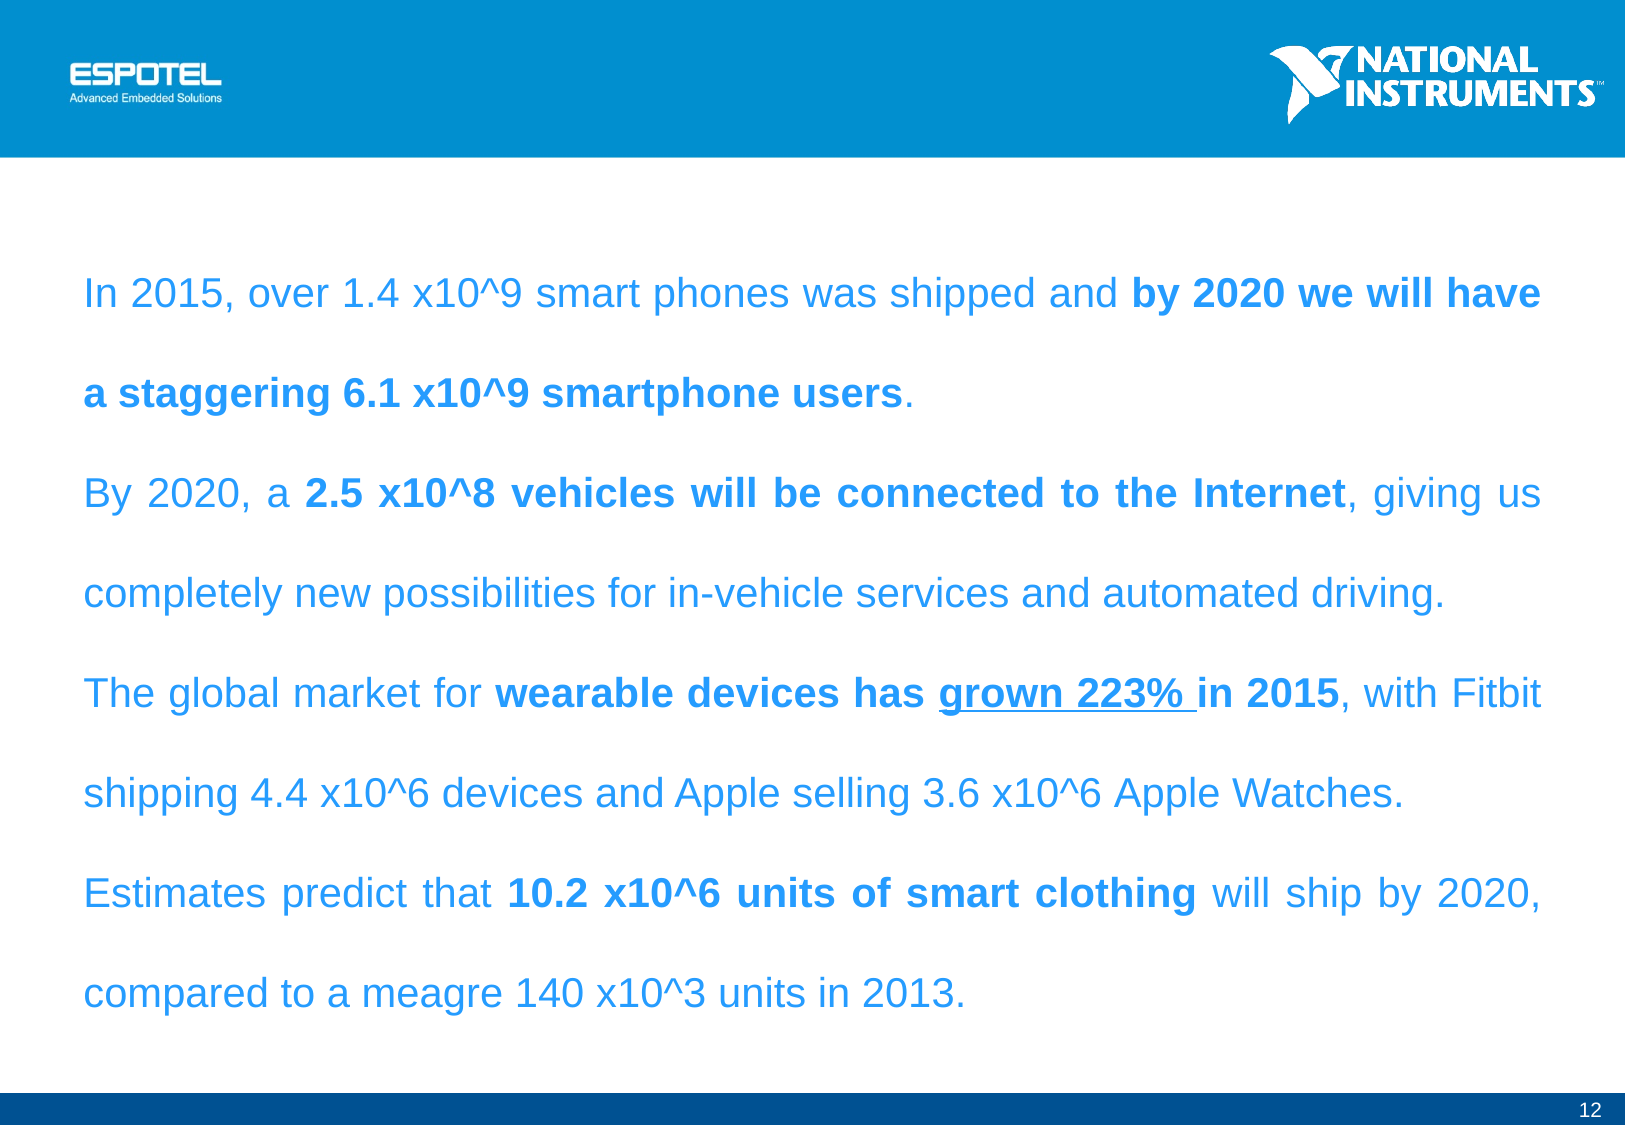

In 2015, over 1.4 x10^9 smart phones was shipped and by 2020 we will have a staggering 6.1 x10^9 smartphone users.
By 2020, a 2.5 x10^8 vehicles will be connected to the Internet, giving us completely new possibilities for in-vehicle services and automated driving.
The global market for wearable devices has grown 223% in 2015, with Fitbit shipping 4.4 x10^6 devices and Apple selling 3.6 x10^6 Apple Watches.
Estimates predict that 10.2 x10^6 units of smart clothing will ship by 2020, compared to a meagre 140 x10^3 units in 2013.
12